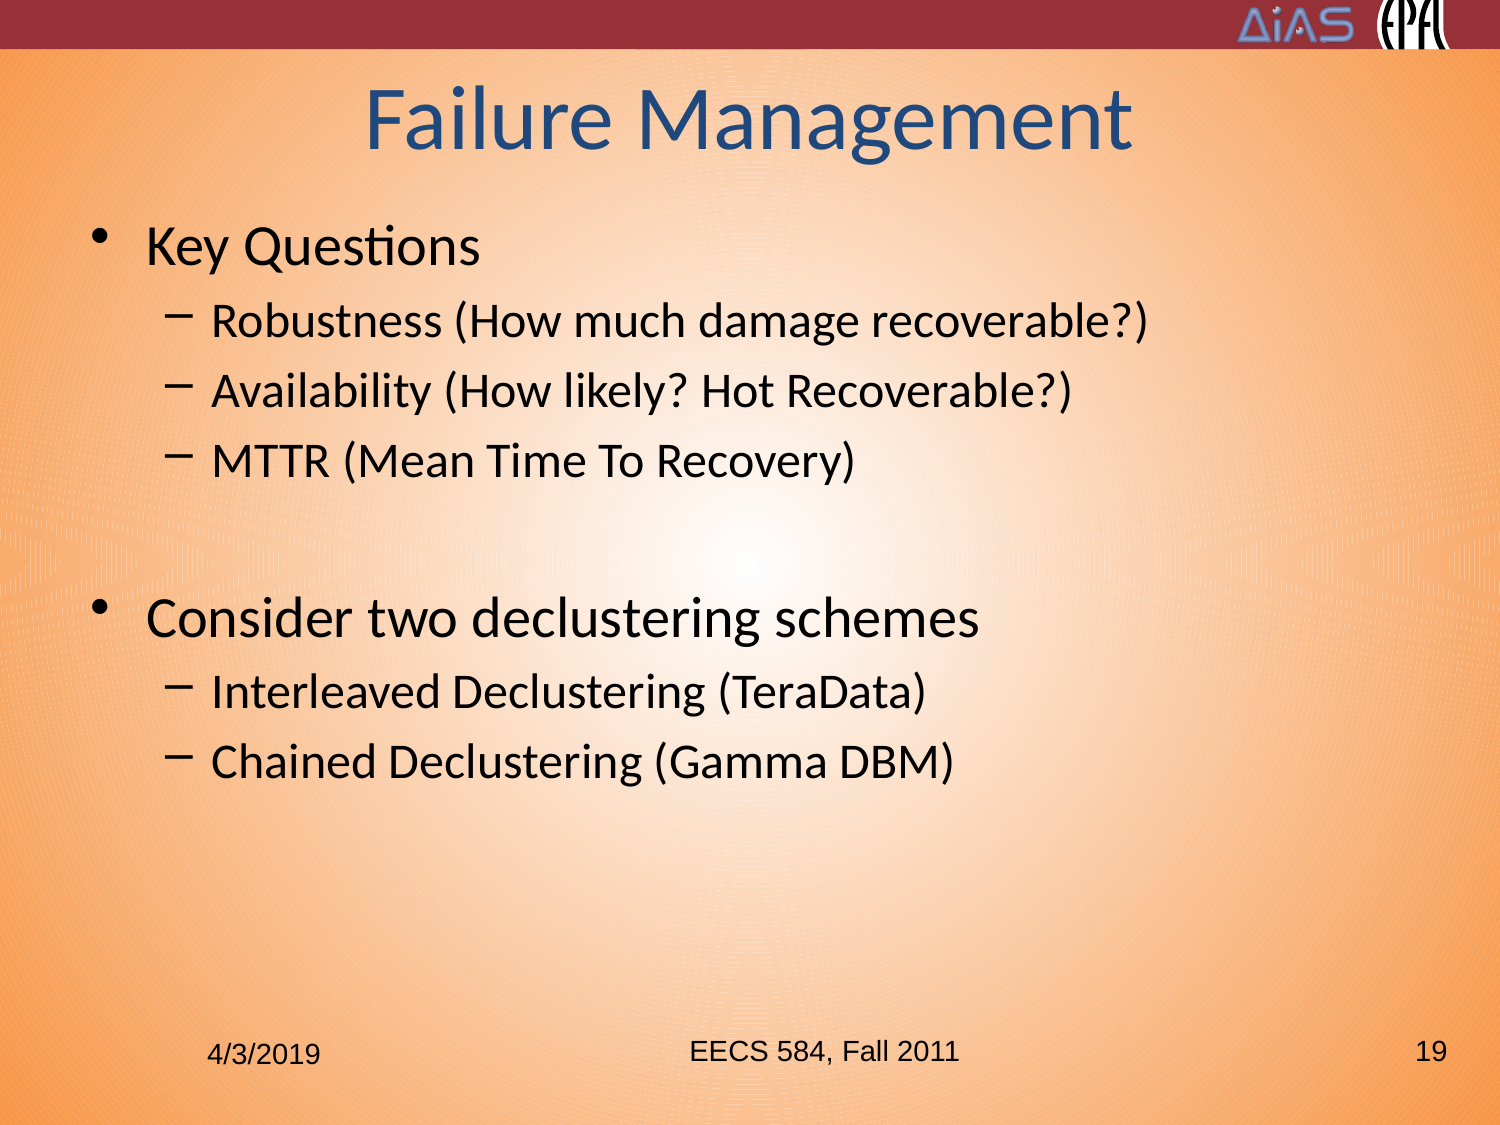

Failure Management
Key Questions
Robustness (How much damage recoverable?)
Availability (How likely? Hot Recoverable?)
MTTR (Mean Time To Recovery)

Consider two declustering schemes
Interleaved Declustering (TeraData)
Chained Declustering (Gamma DBM)
EECS 584, Fall 2011
19
4/3/2019